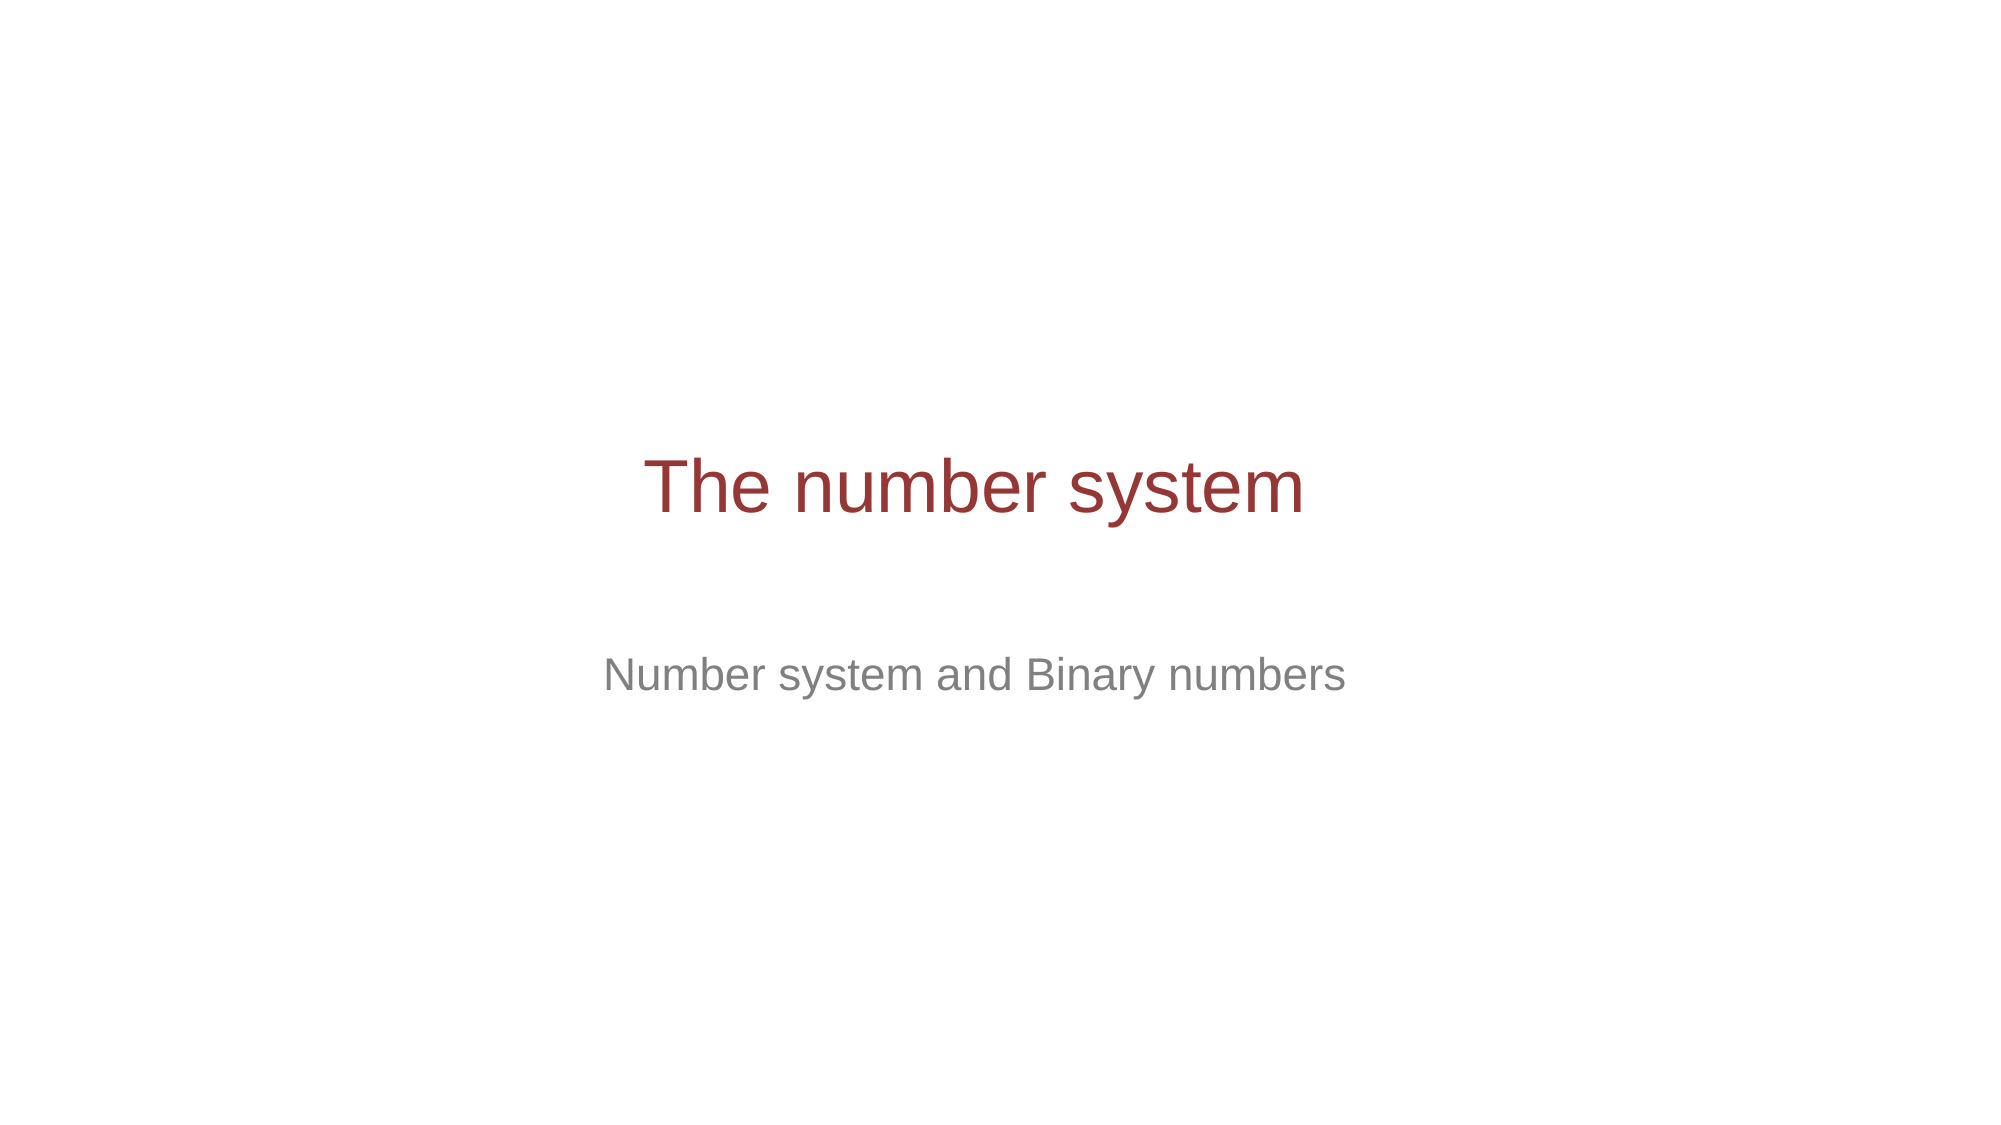

# The number system
Number system and Binary numbers